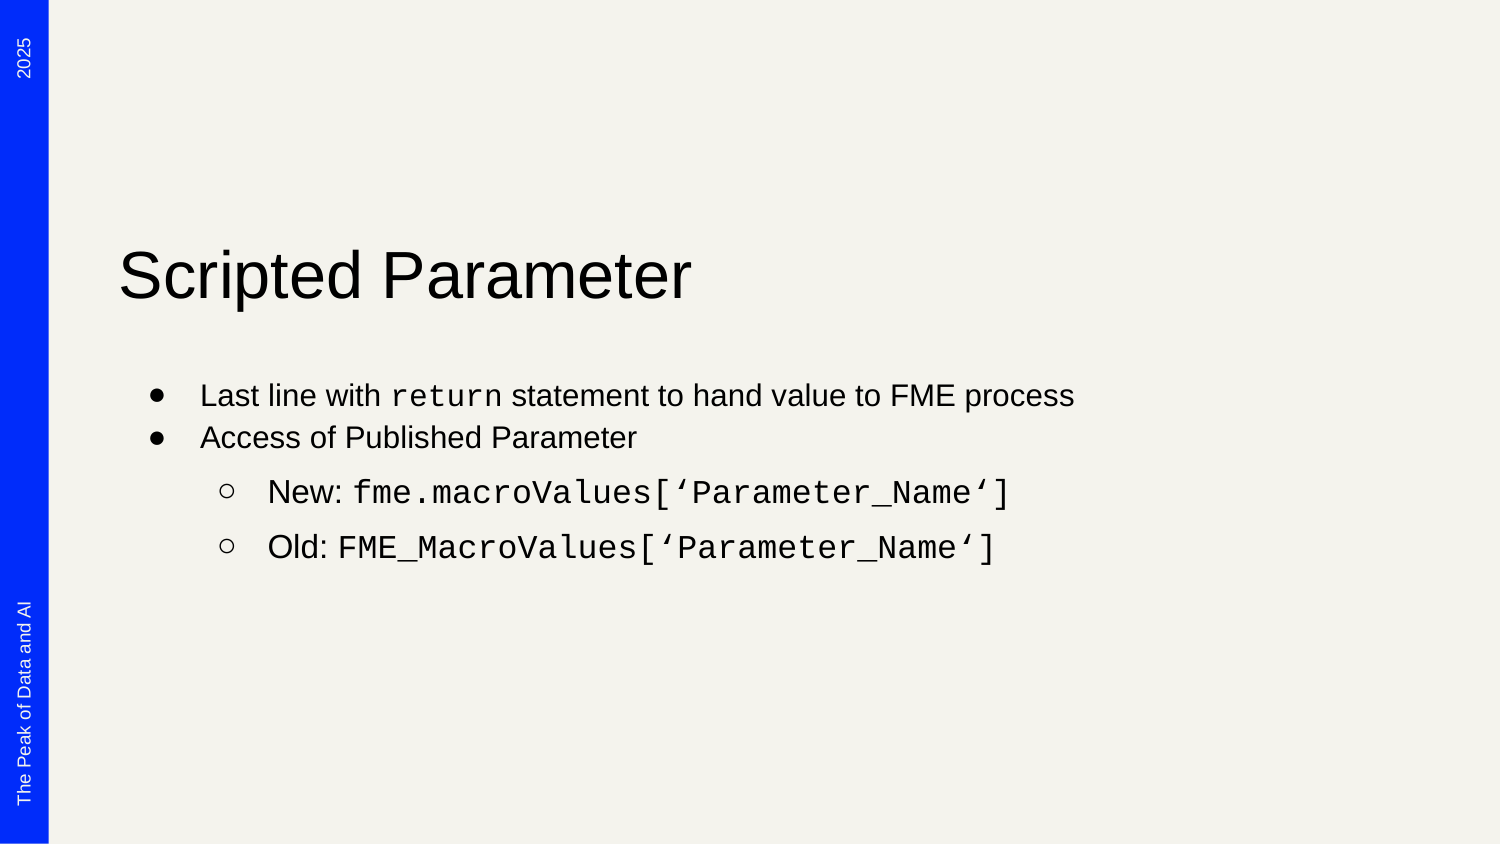

# Scripted Parameter
Last line with return statement to hand value to FME process
Access of Published Parameter
New: fme.macroValues[‘Parameter_Name‘]
Old: FME_MacroValues[‘Parameter_Name‘]